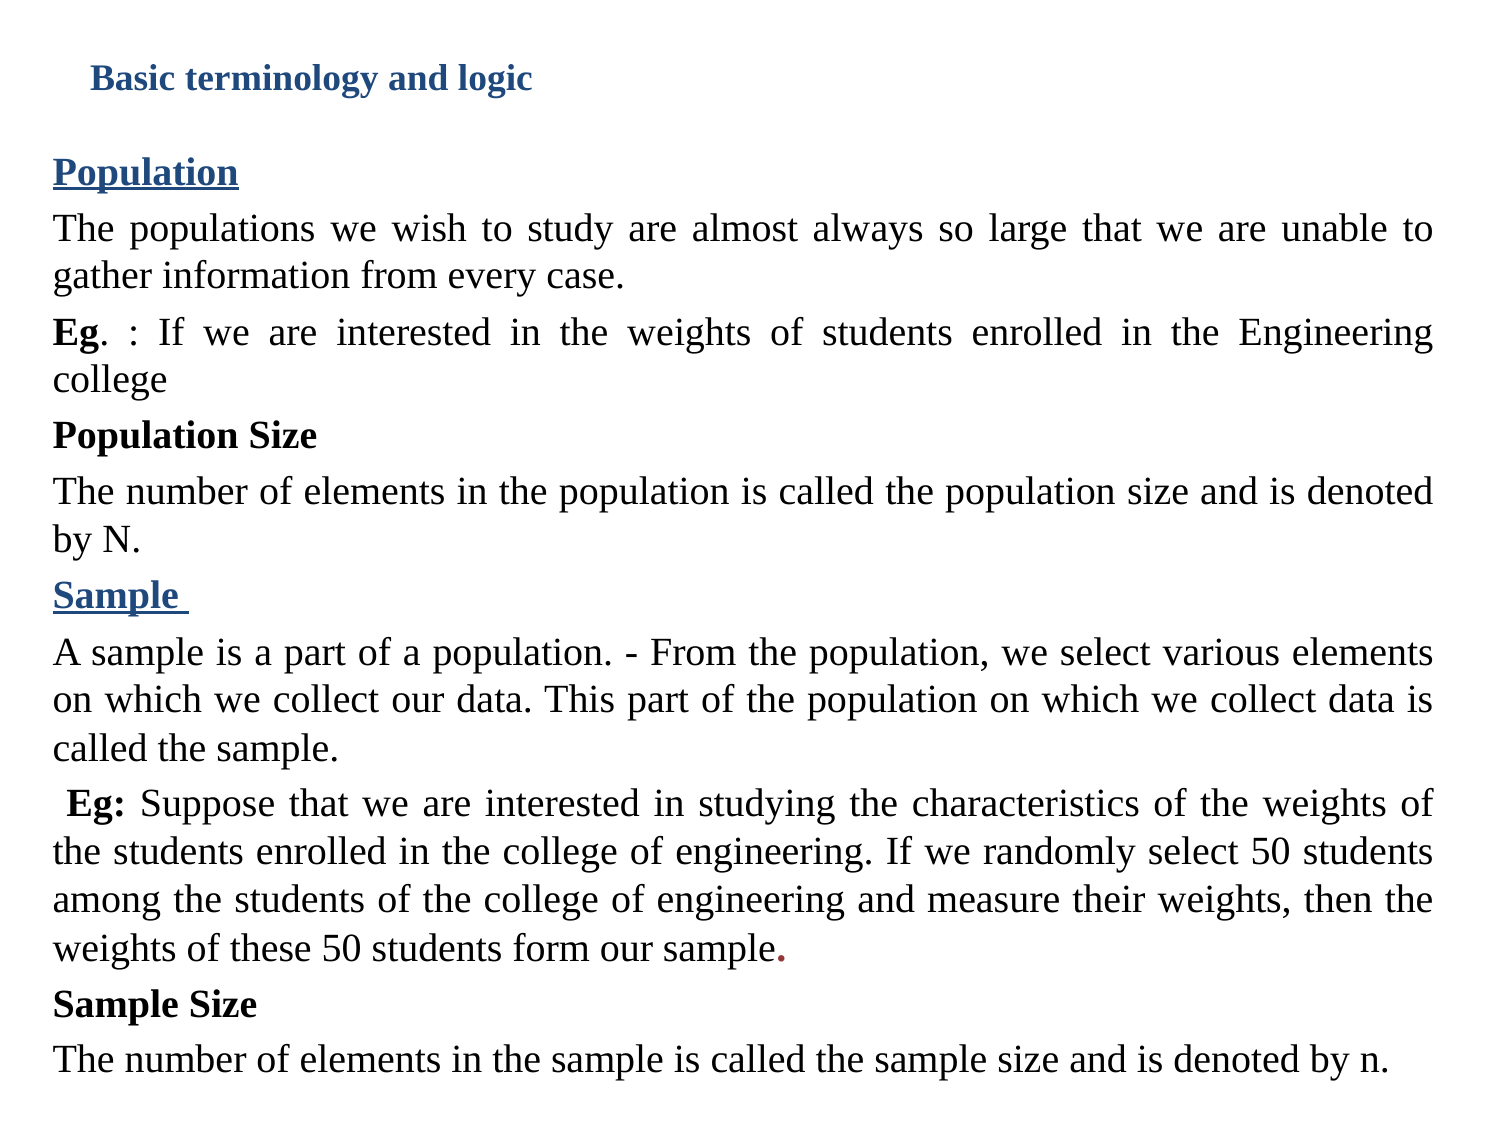

# Basic terminology and logic
Population
The populations we wish to study are almost always so large that we are unable to gather information from every case.
Eg. : If we are interested in the weights of students enrolled in the Engineering college
Population Size
The number of elements in the population is called the population size and is denoted by N.
Sample
A sample is a part of a population. - From the population, we select various elements on which we collect our data. This part of the population on which we collect data is called the sample.
 Eg: Suppose that we are interested in studying the characteristics of the weights of the students enrolled in the college of engineering. If we randomly select 50 students among the students of the college of engineering and measure their weights, then the weights of these 50 students form our sample.
Sample Size
The number of elements in the sample is called the sample size and is denoted by n.